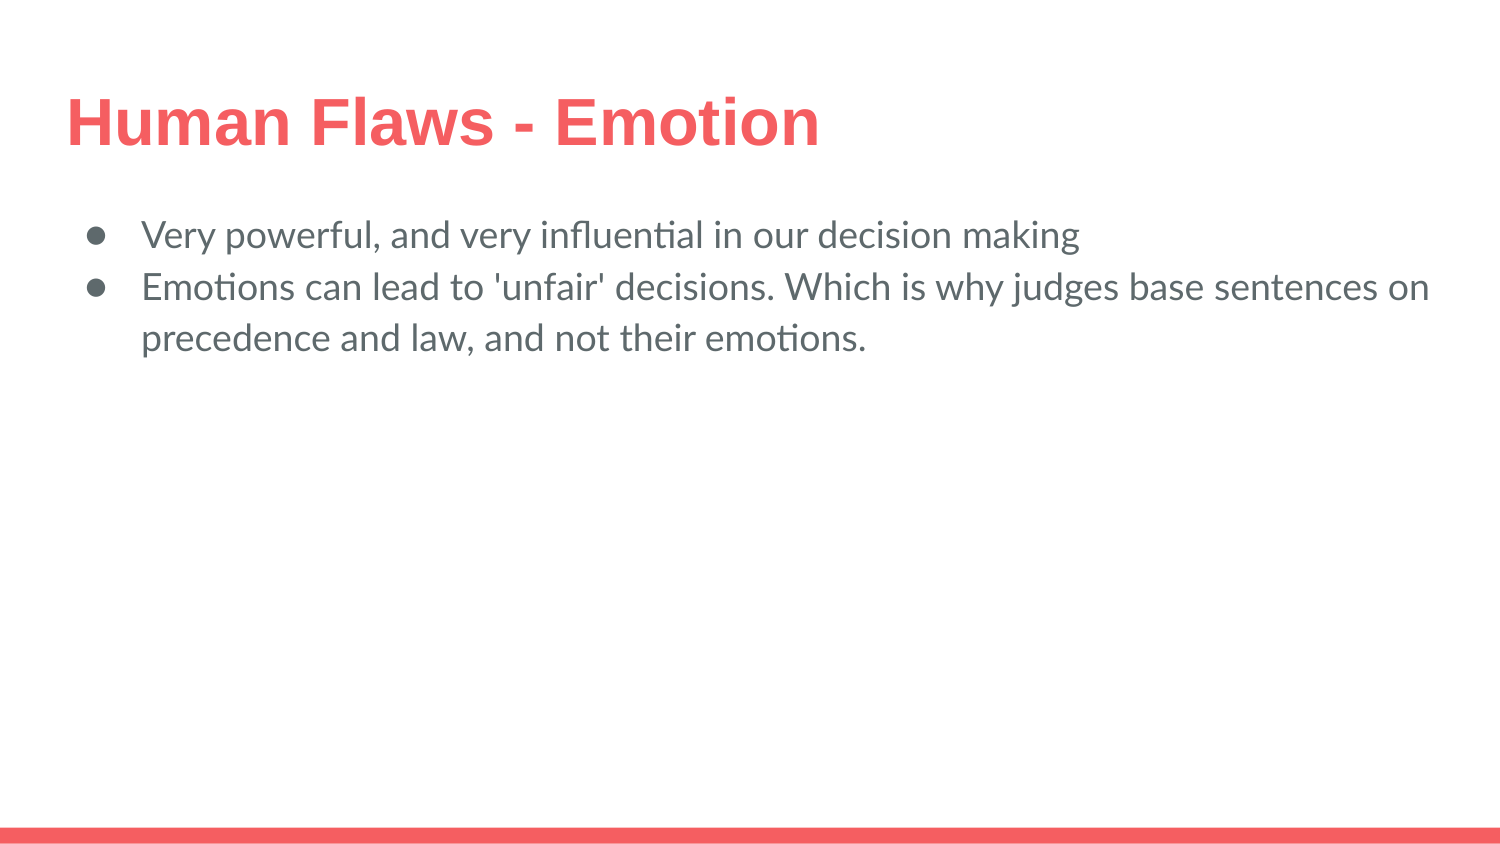

# Human Flaws - Emotion
Very powerful, and very influential in our decision making​
Emotions can lead to 'unfair' decisions. Which is why judges base sentences on precedence and law, and not their emotions.​